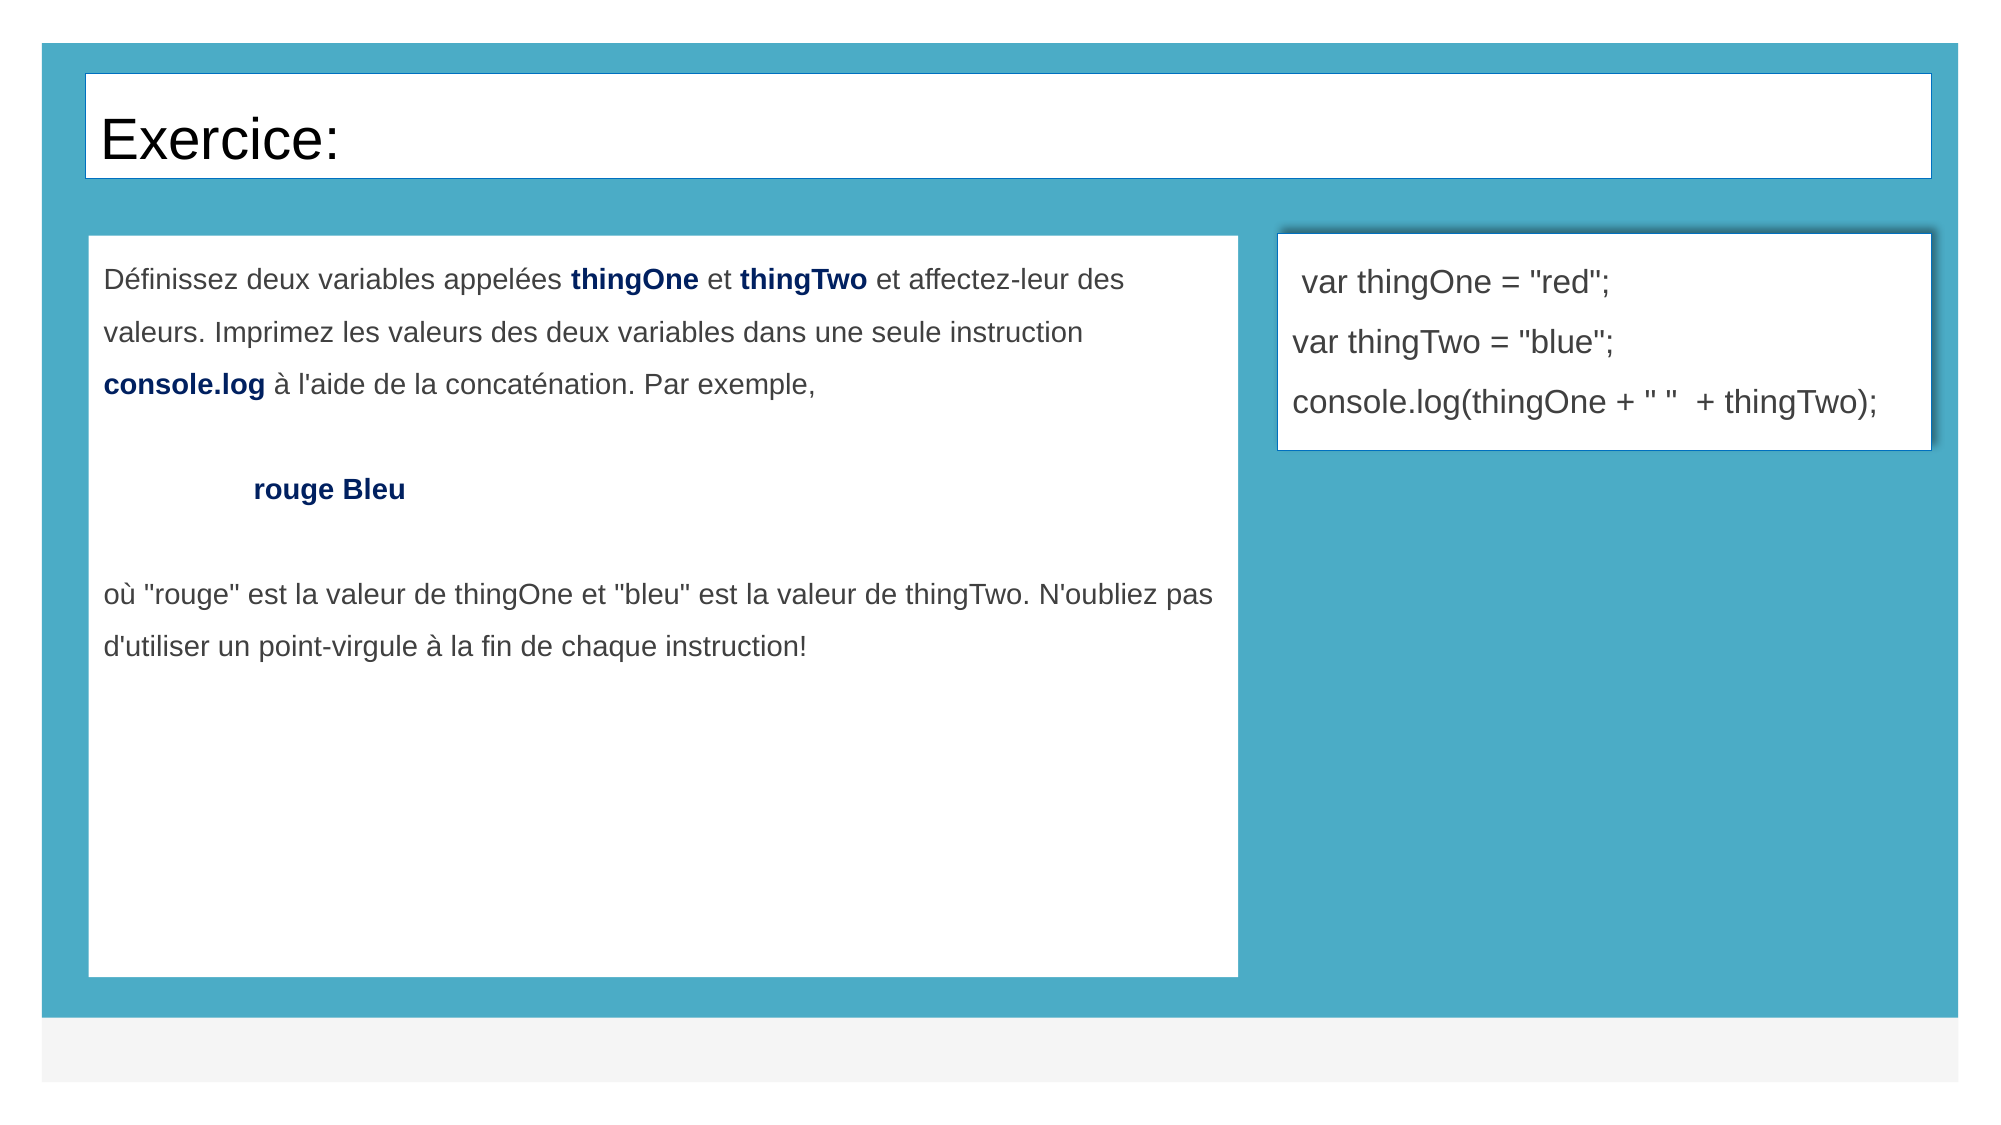

# Exercice:
 var thingOne = "red";
var thingTwo = "blue";
console.log(thingOne + " "  + thingTwo);
Définissez deux variables appelées thingOne et thingTwo et affectez-leur des valeurs. Imprimez les valeurs des deux variables dans une seule instruction console.log à l'aide de la concaténation. Par exemple,

	rouge Bleu

où "rouge" est la valeur de thingOne et "bleu" est la valeur de thingTwo. N'oubliez pas d'utiliser un point-virgule à la fin de chaque instruction!